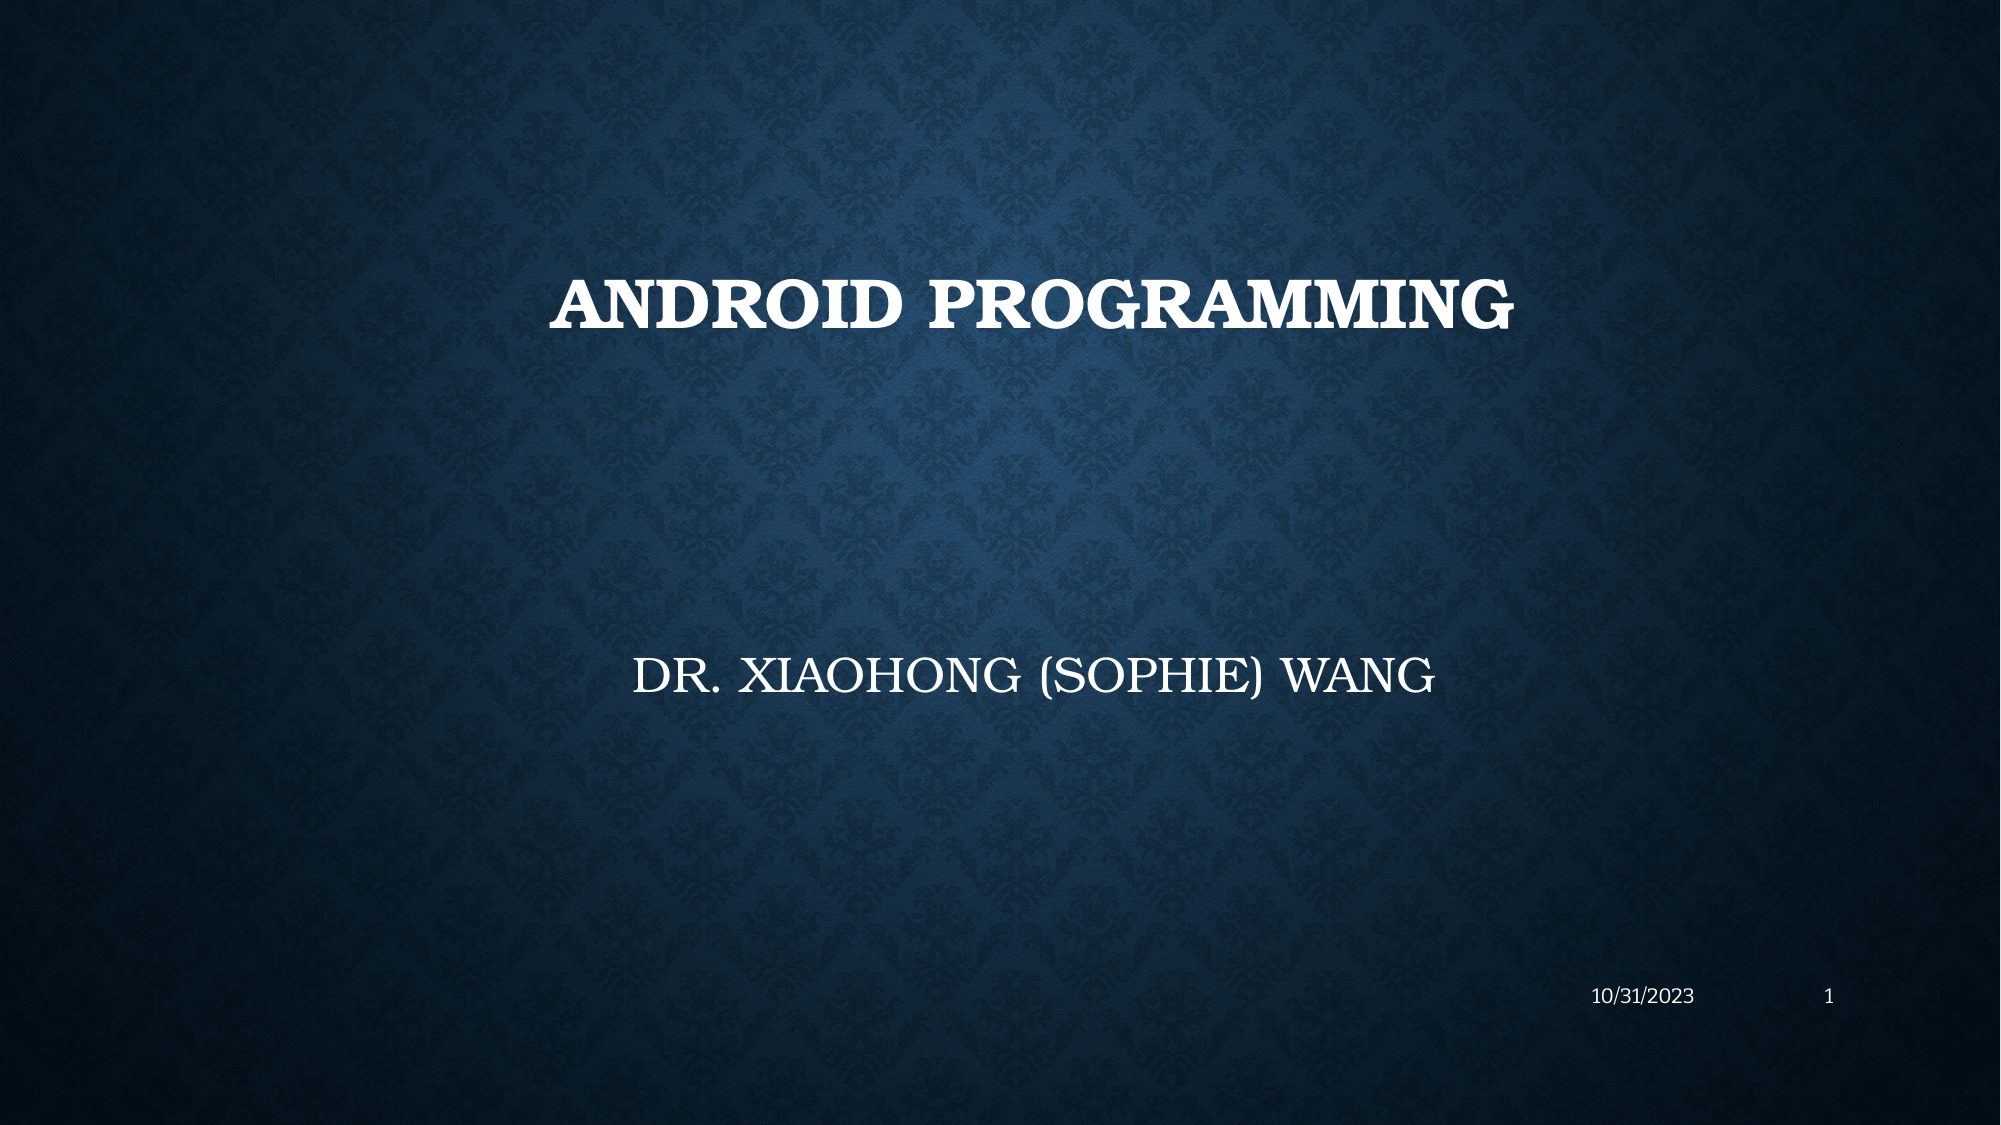

# Android programming Dr. Xiaohong (Sophie) Wang
10/31/2023
1